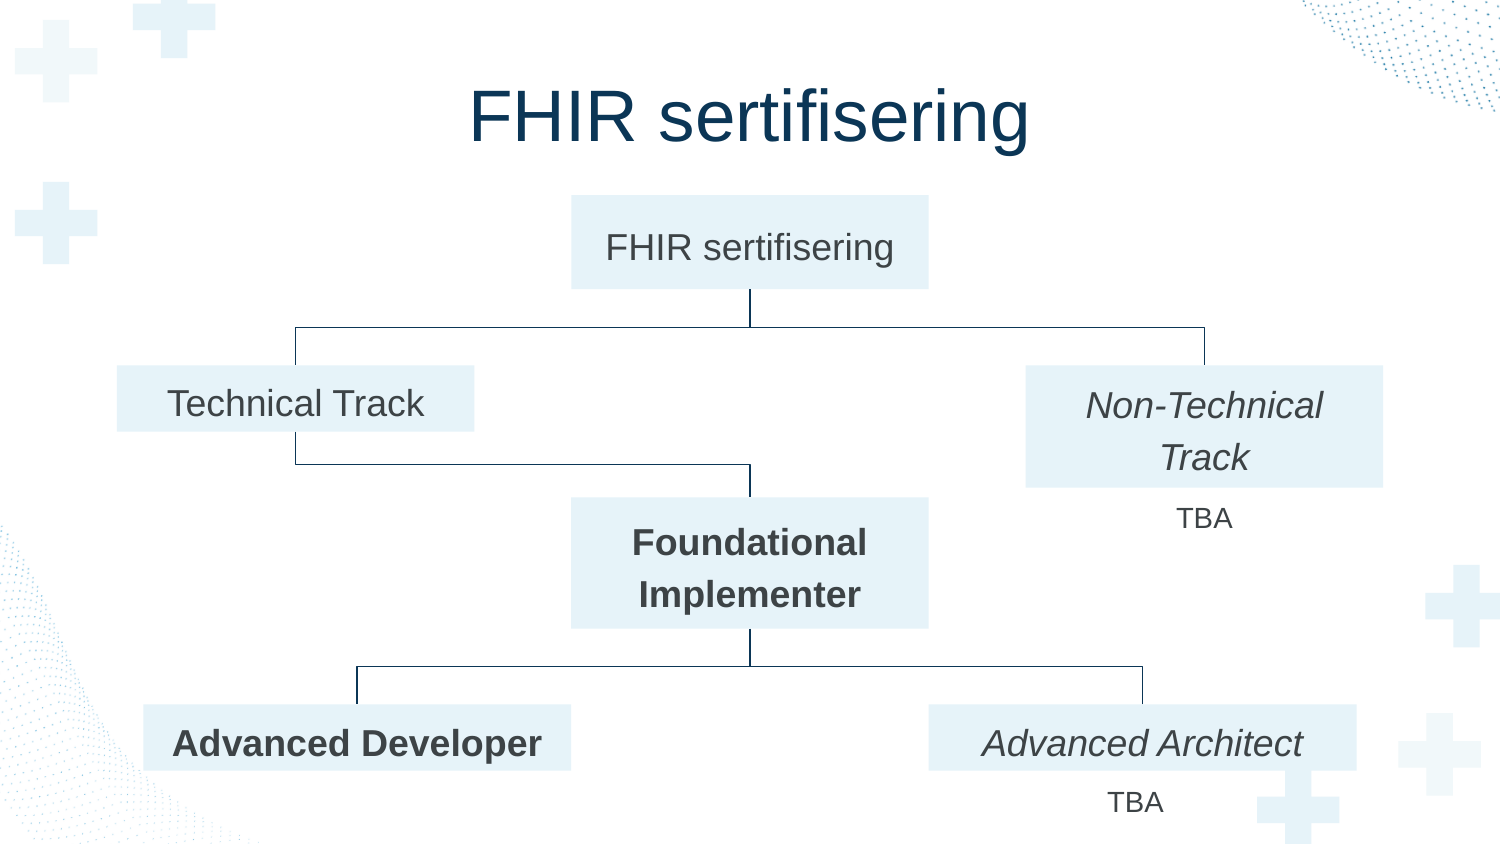

# FHIR sertifisering
FHIR sertifisering
Technical Track
Non-Technical Track
TBA
Foundational Implementer
Advanced Developer
Advanced Architect
TBA